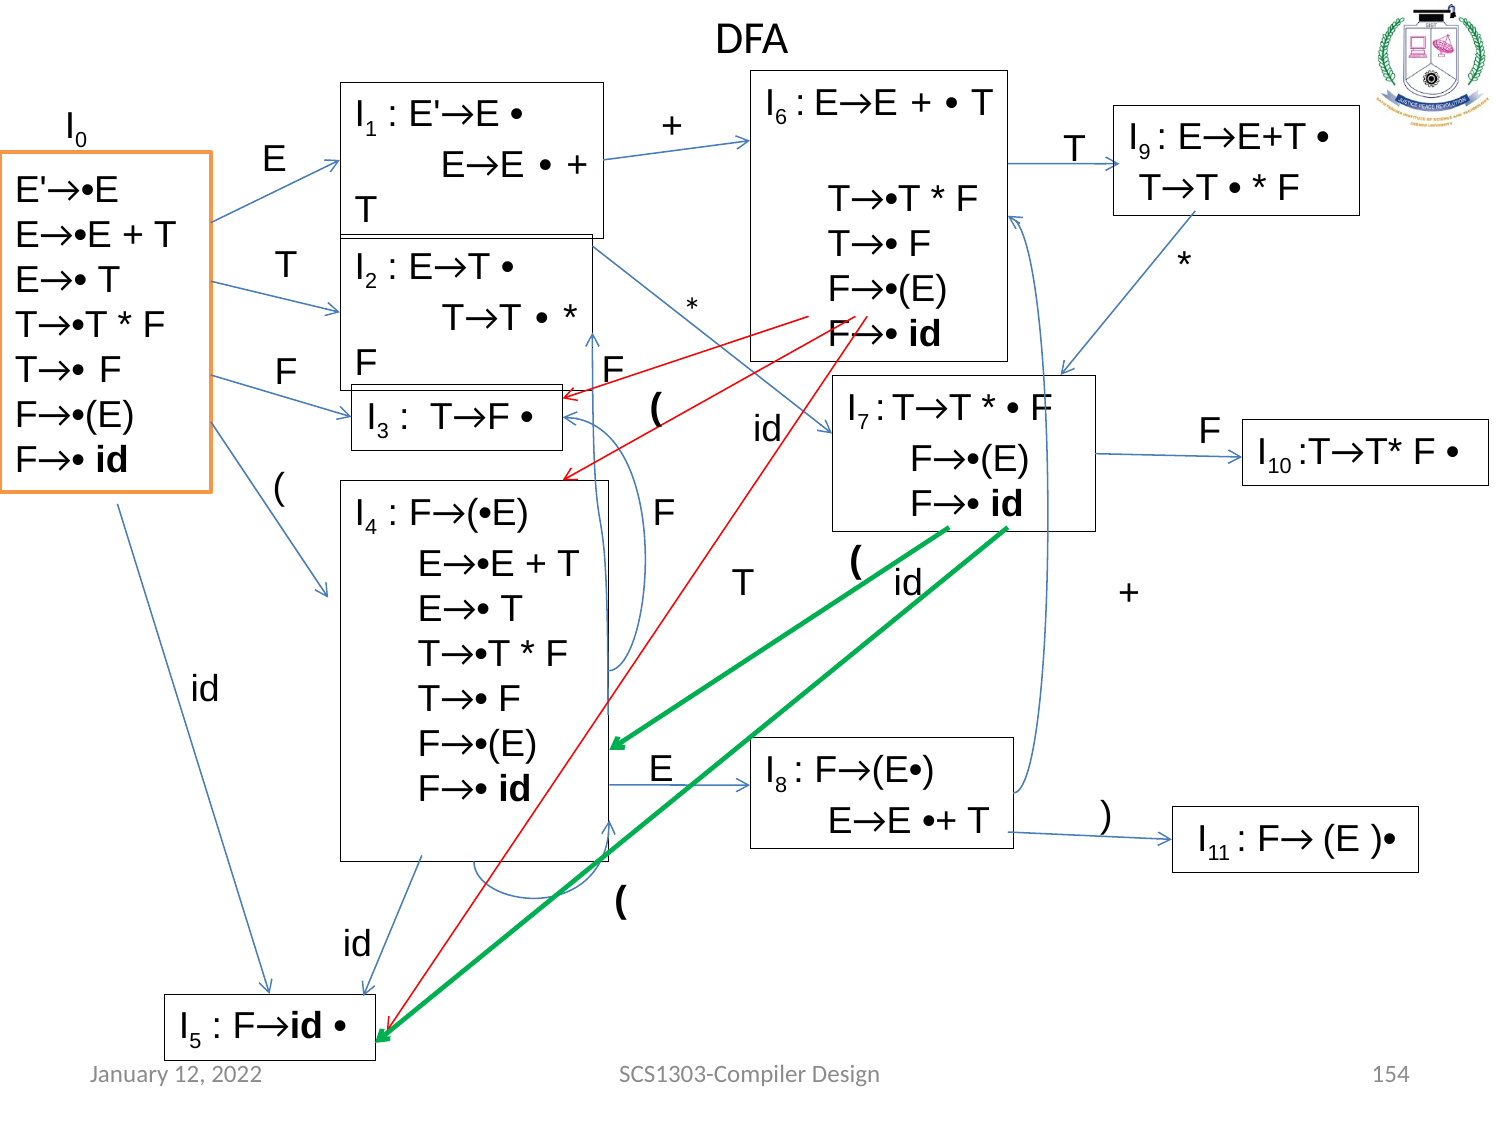

# DFA
I6 : E→E + • T
      T→•T * F
      T→• F
      F→•(E)
      F→• id
I1 : E'→E •
      E→E • + T
I0
+
I9 : E→E+T •
 T→T • * F
T
E
E'→•E	   E→•E + T
E→• T
T→•T * F
T→• F	   F→•(E)
F→• id
T
*
I2 : E→T •
      T→T • * F
*
F
F
(
I7 : T→T * • F
      F→•(E)
      F→• id
I3 :  T→F •
id
F
I10 :T→T* F •
(
I4 : F→(•E)
      E→•E + T
      E→• T
      T→•T * F
      T→• F
      F→•(E)
      F→• id

F
(
id
T
+
id
E
I8 : F→(E•)
      E→E •+ T
 )
 I11 : F→ (E )•
(
id
I5 : F→id •
January 12, 2022
SCS1303-Compiler Design
154